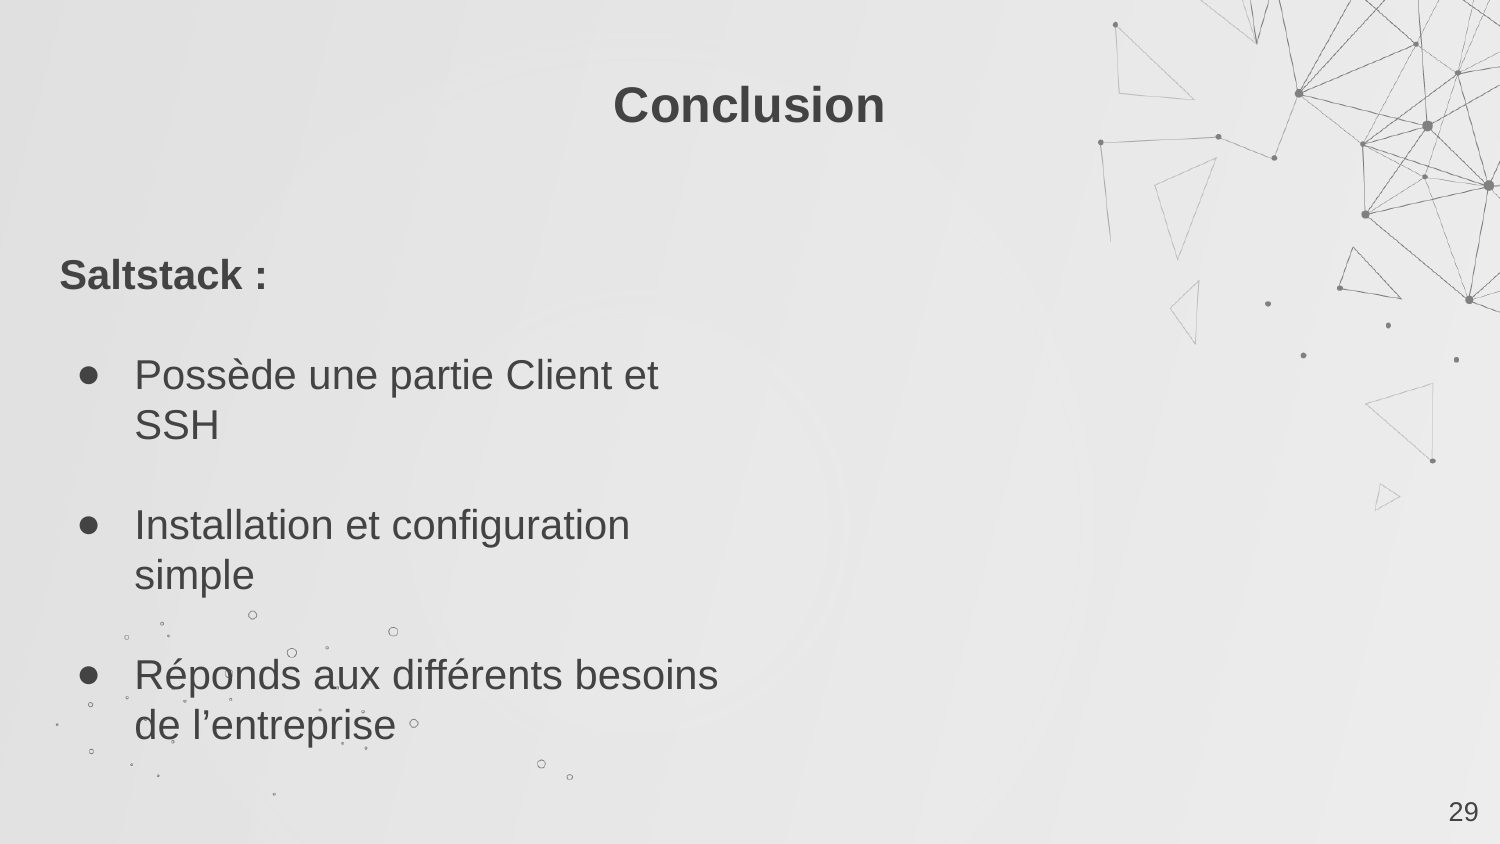

# Conclusion
Saltstack :

Possède une partie Client et SSH

Installation et configuration simple

Réponds aux différents besoins de l’entreprise
29